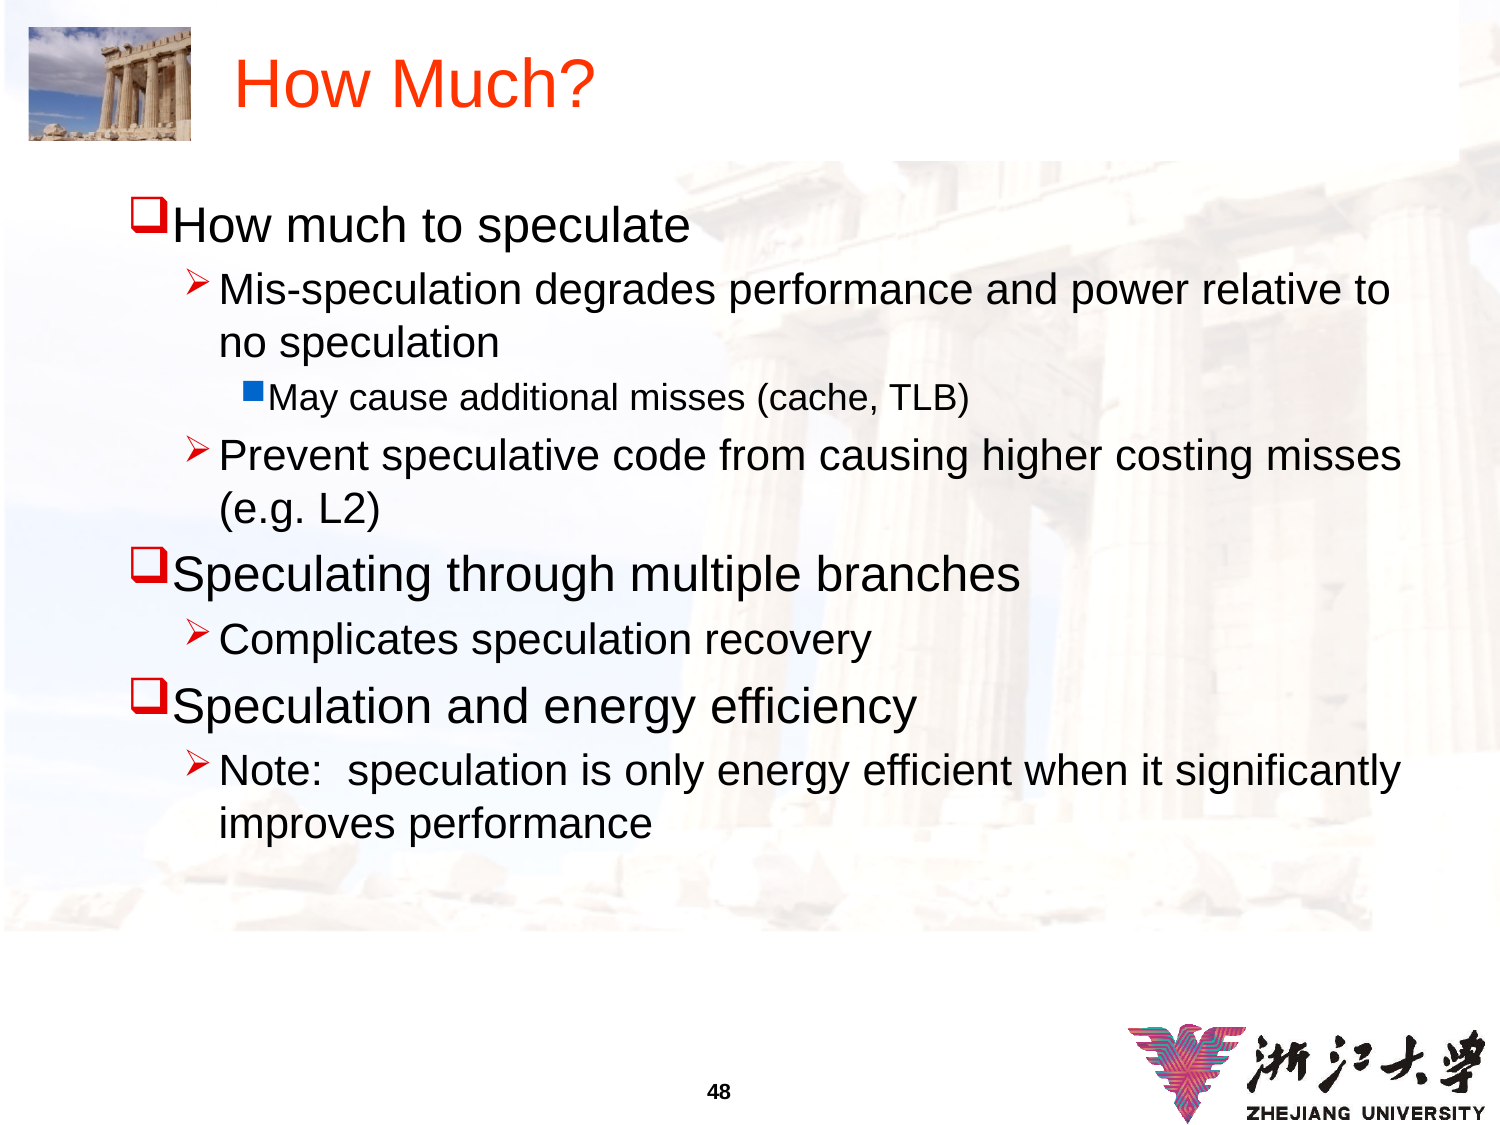

# How Much?
How much to speculate
Mis-speculation degrades performance and power relative to no speculation
May cause additional misses (cache, TLB)
Prevent speculative code from causing higher costing misses (e.g. L2)
Speculating through multiple branches
Complicates speculation recovery
Speculation and energy efficiency
Note:  speculation is only energy efficient when it significantly improves performance